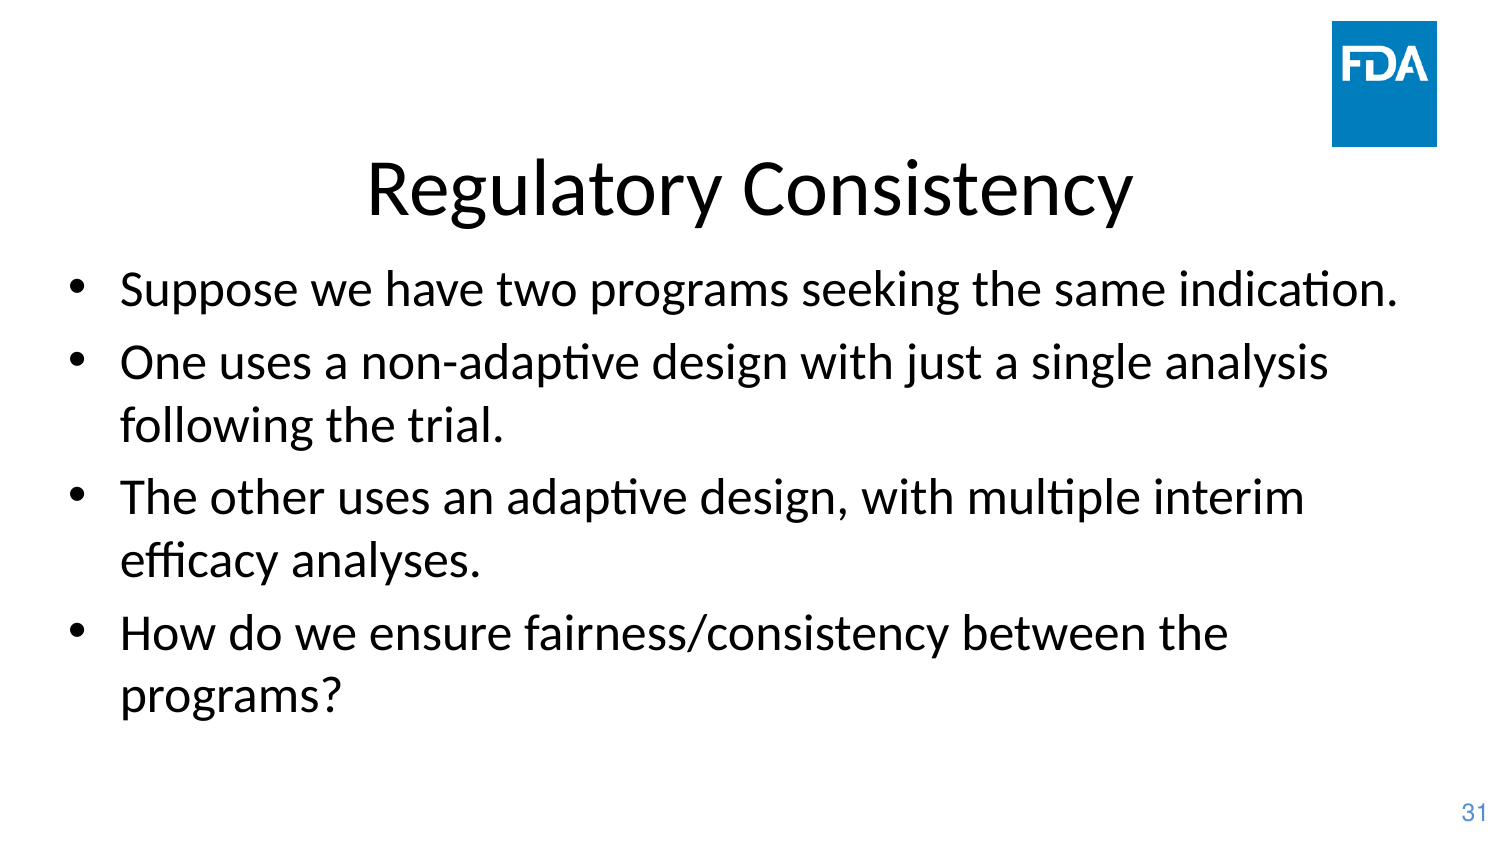

# Regulatory Consistency
Suppose we have two programs seeking the same indication.
One uses a non-adaptive design with just a single analysis following the trial.
The other uses an adaptive design, with multiple interim efficacy analyses.
How do we ensure fairness/consistency between the programs?